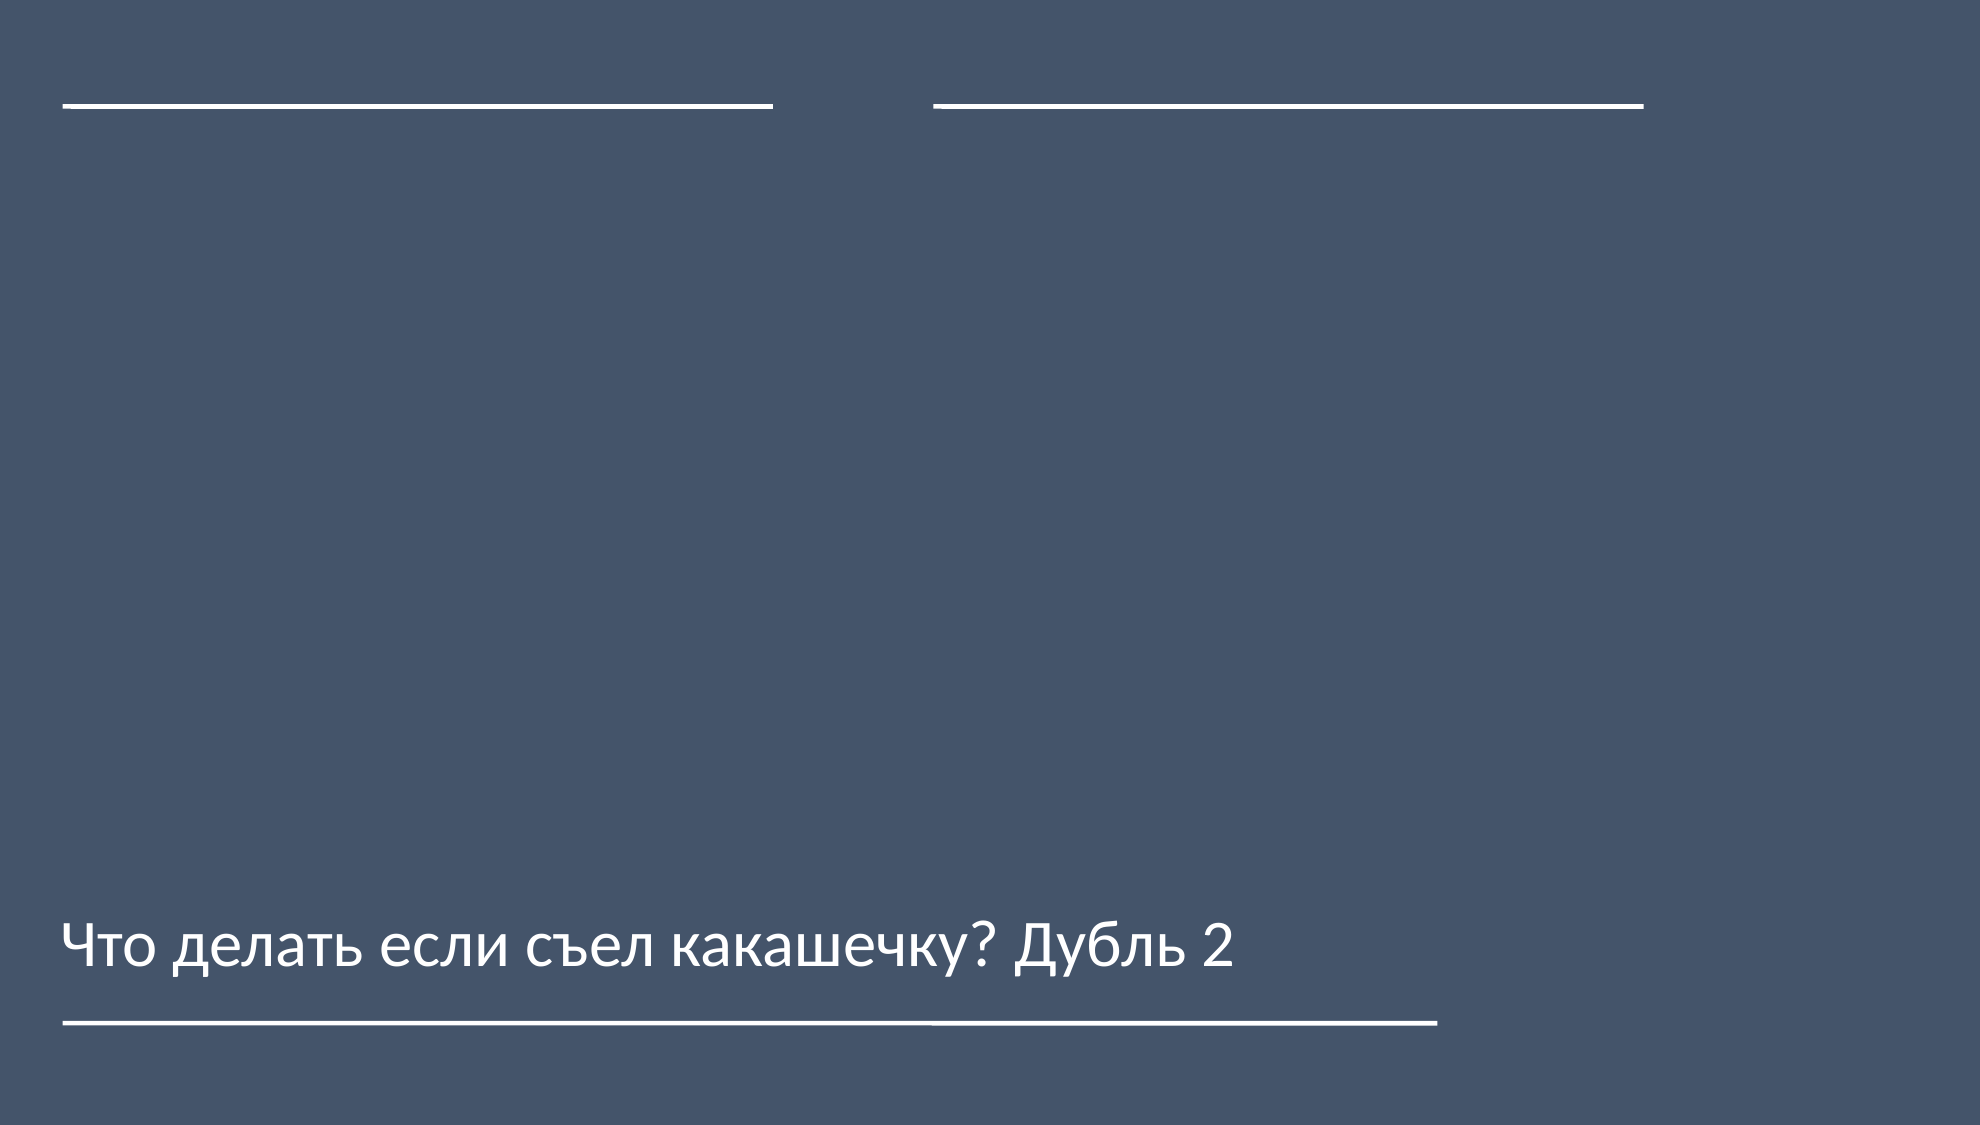

Что делать если съел какашечку? Дубль 2